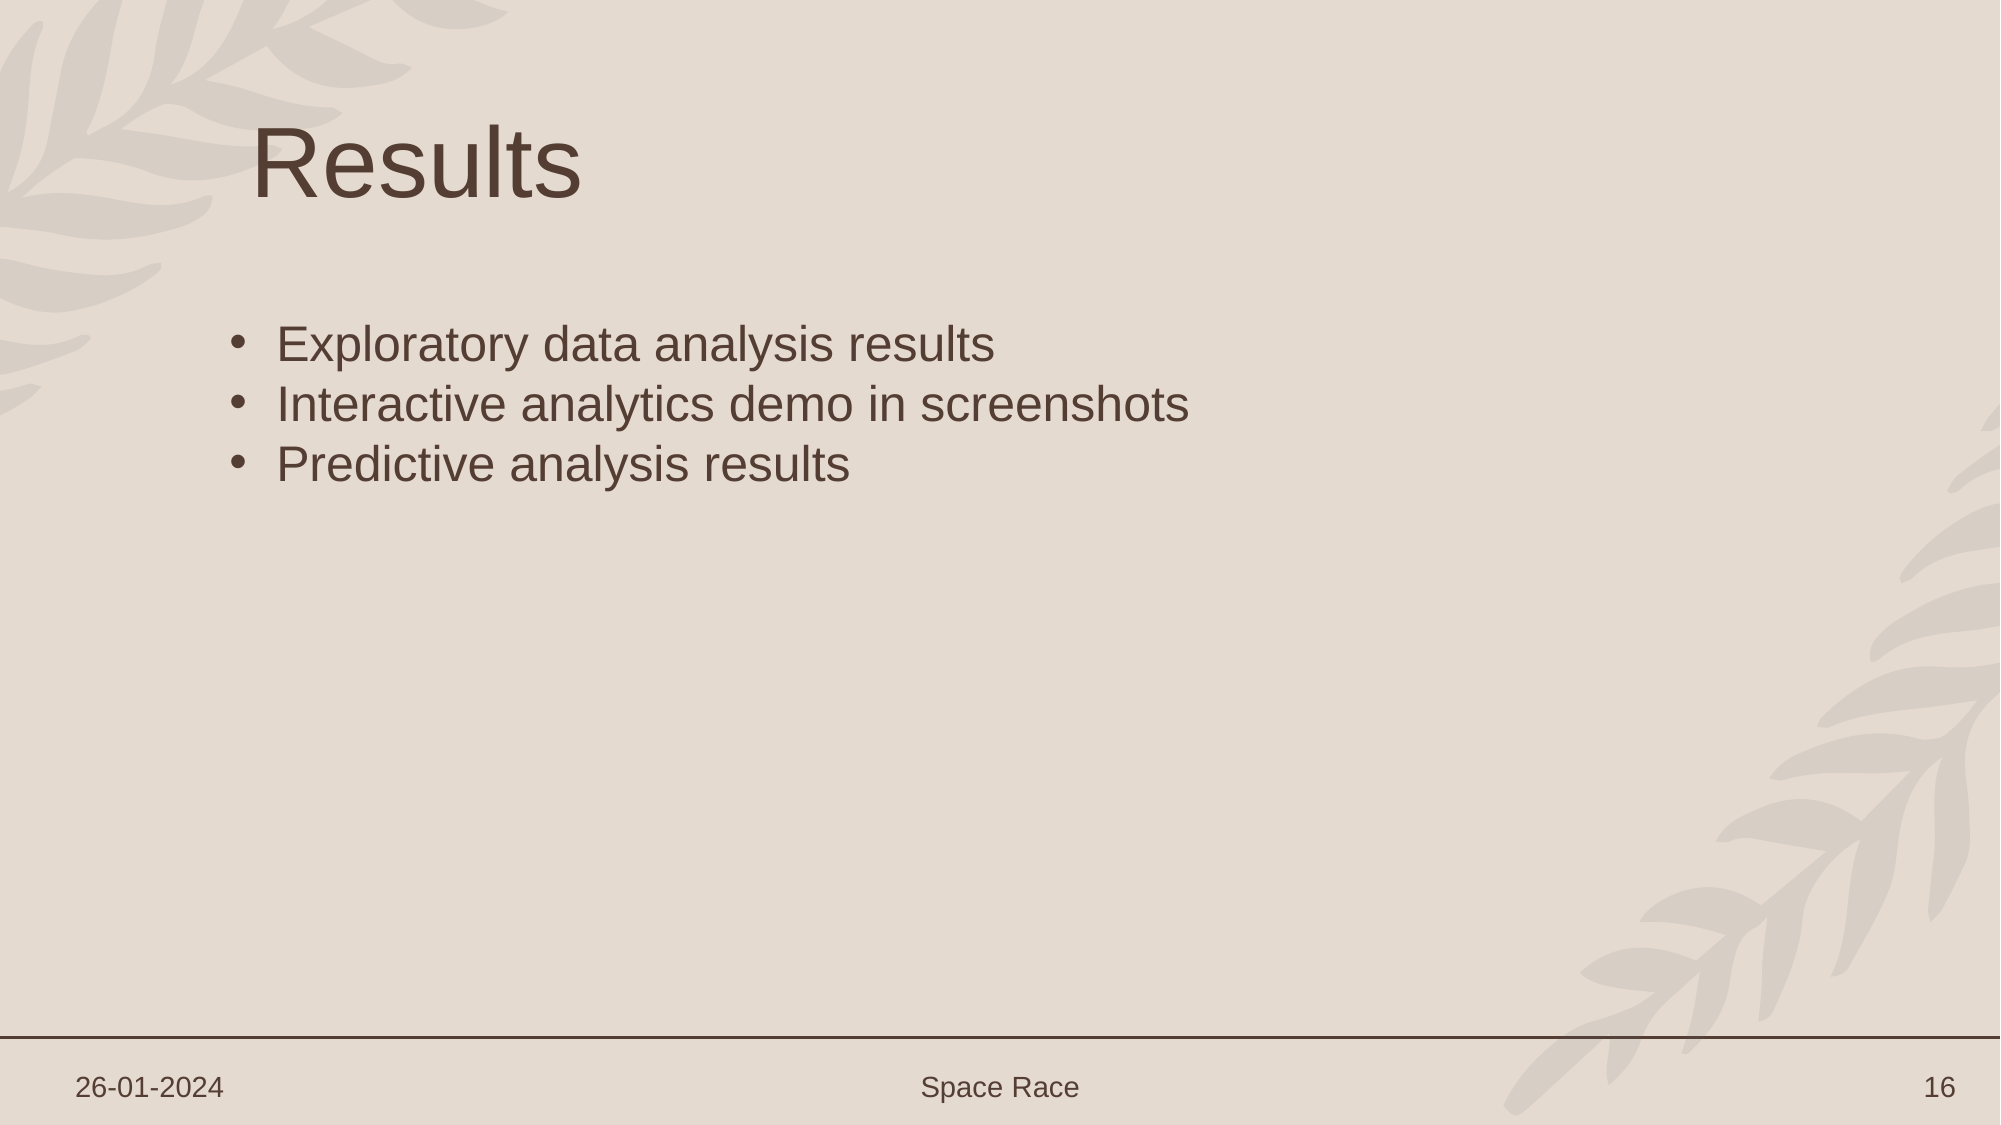

# Results
Exploratory data analysis results
Interactive analytics demo in screenshots
Predictive analysis results
26-01-2024
Space Race
16